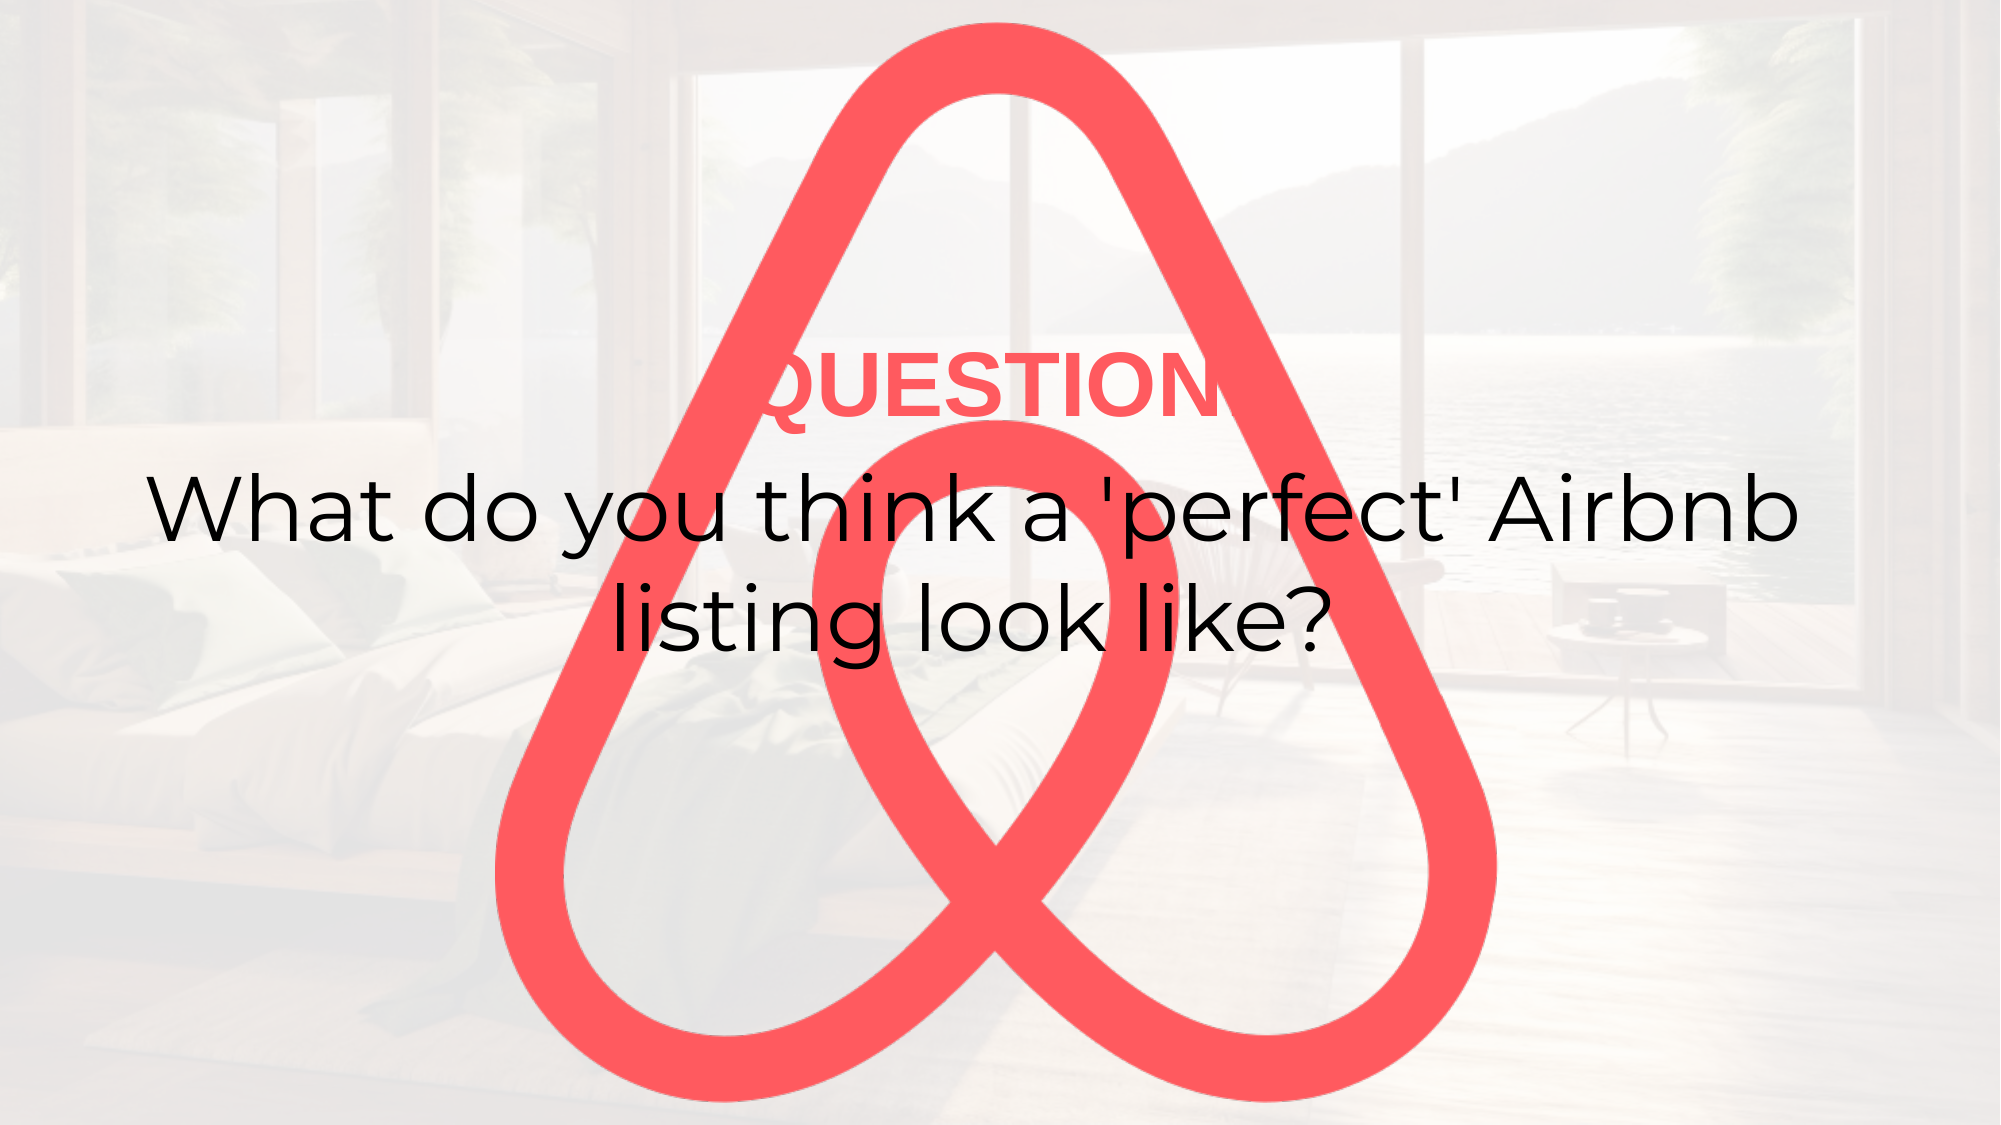

QUESTION:
What do you think a 'perfect' Airbnb listing look like?